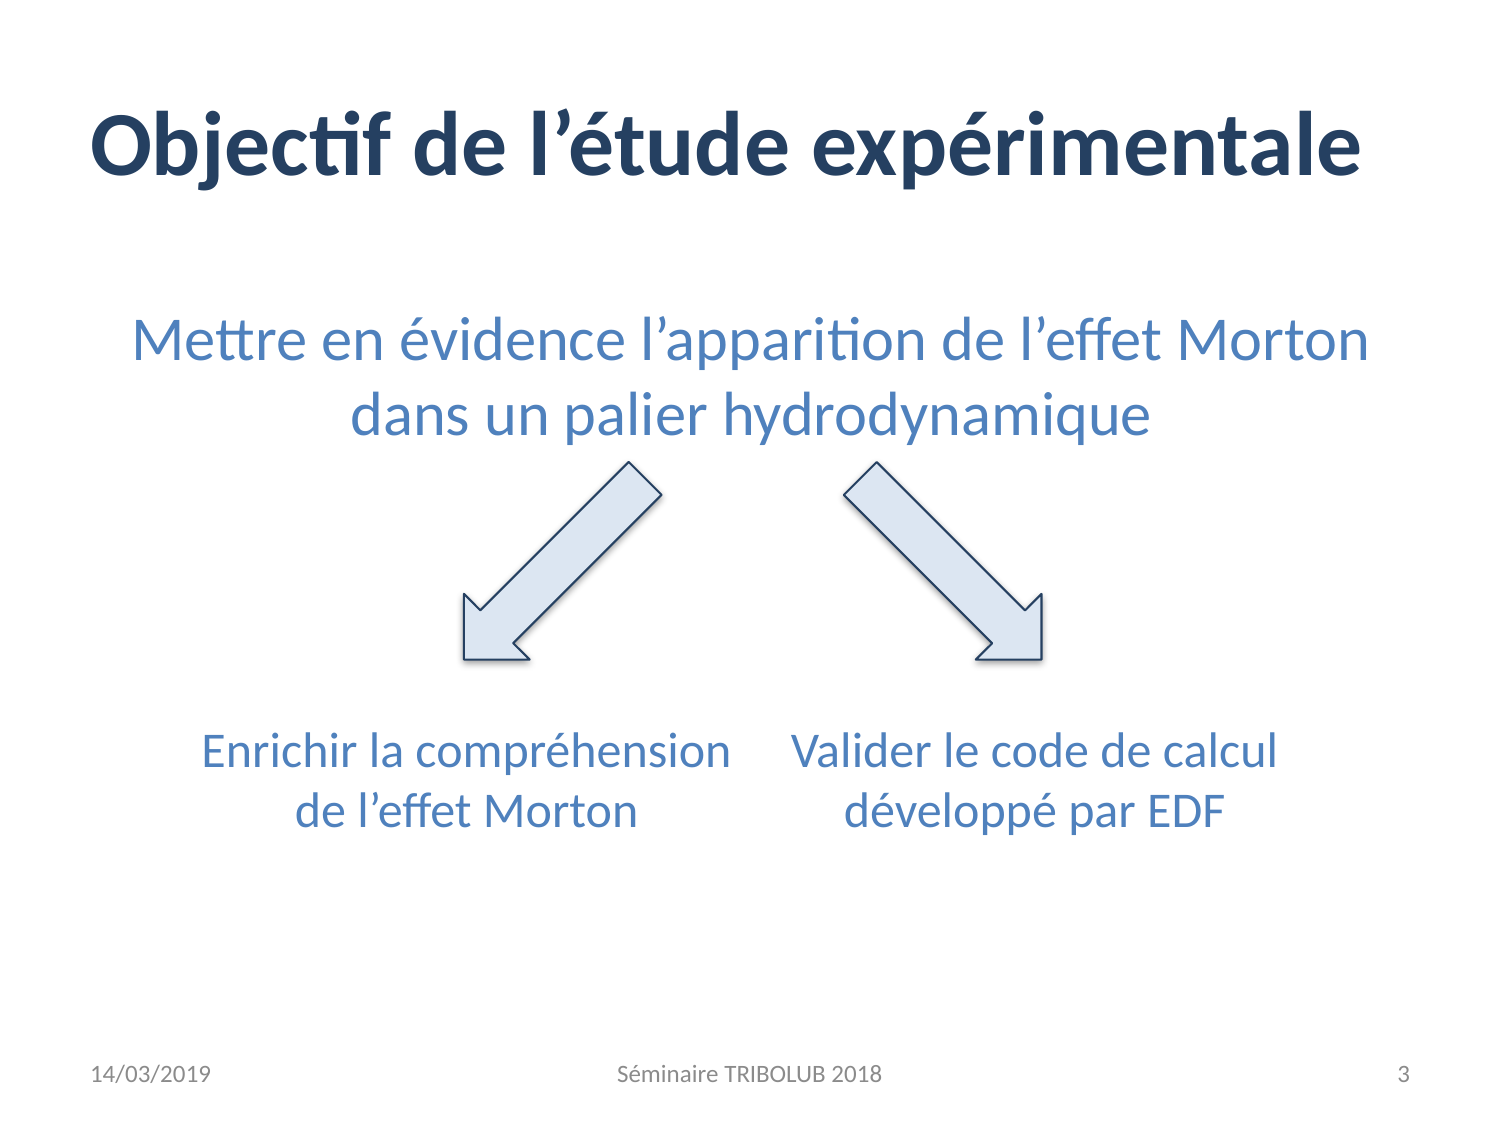

# Objectif de l’étude expérimentale
Mettre en évidence l’apparition de l’effet Morton dans un palier hydrodynamique

Enrichir la compréhension de l’effet Morton
Valider le code de calcul développé par EDF
14/03/2019
Séminaire TRIBOLUB 2018
3